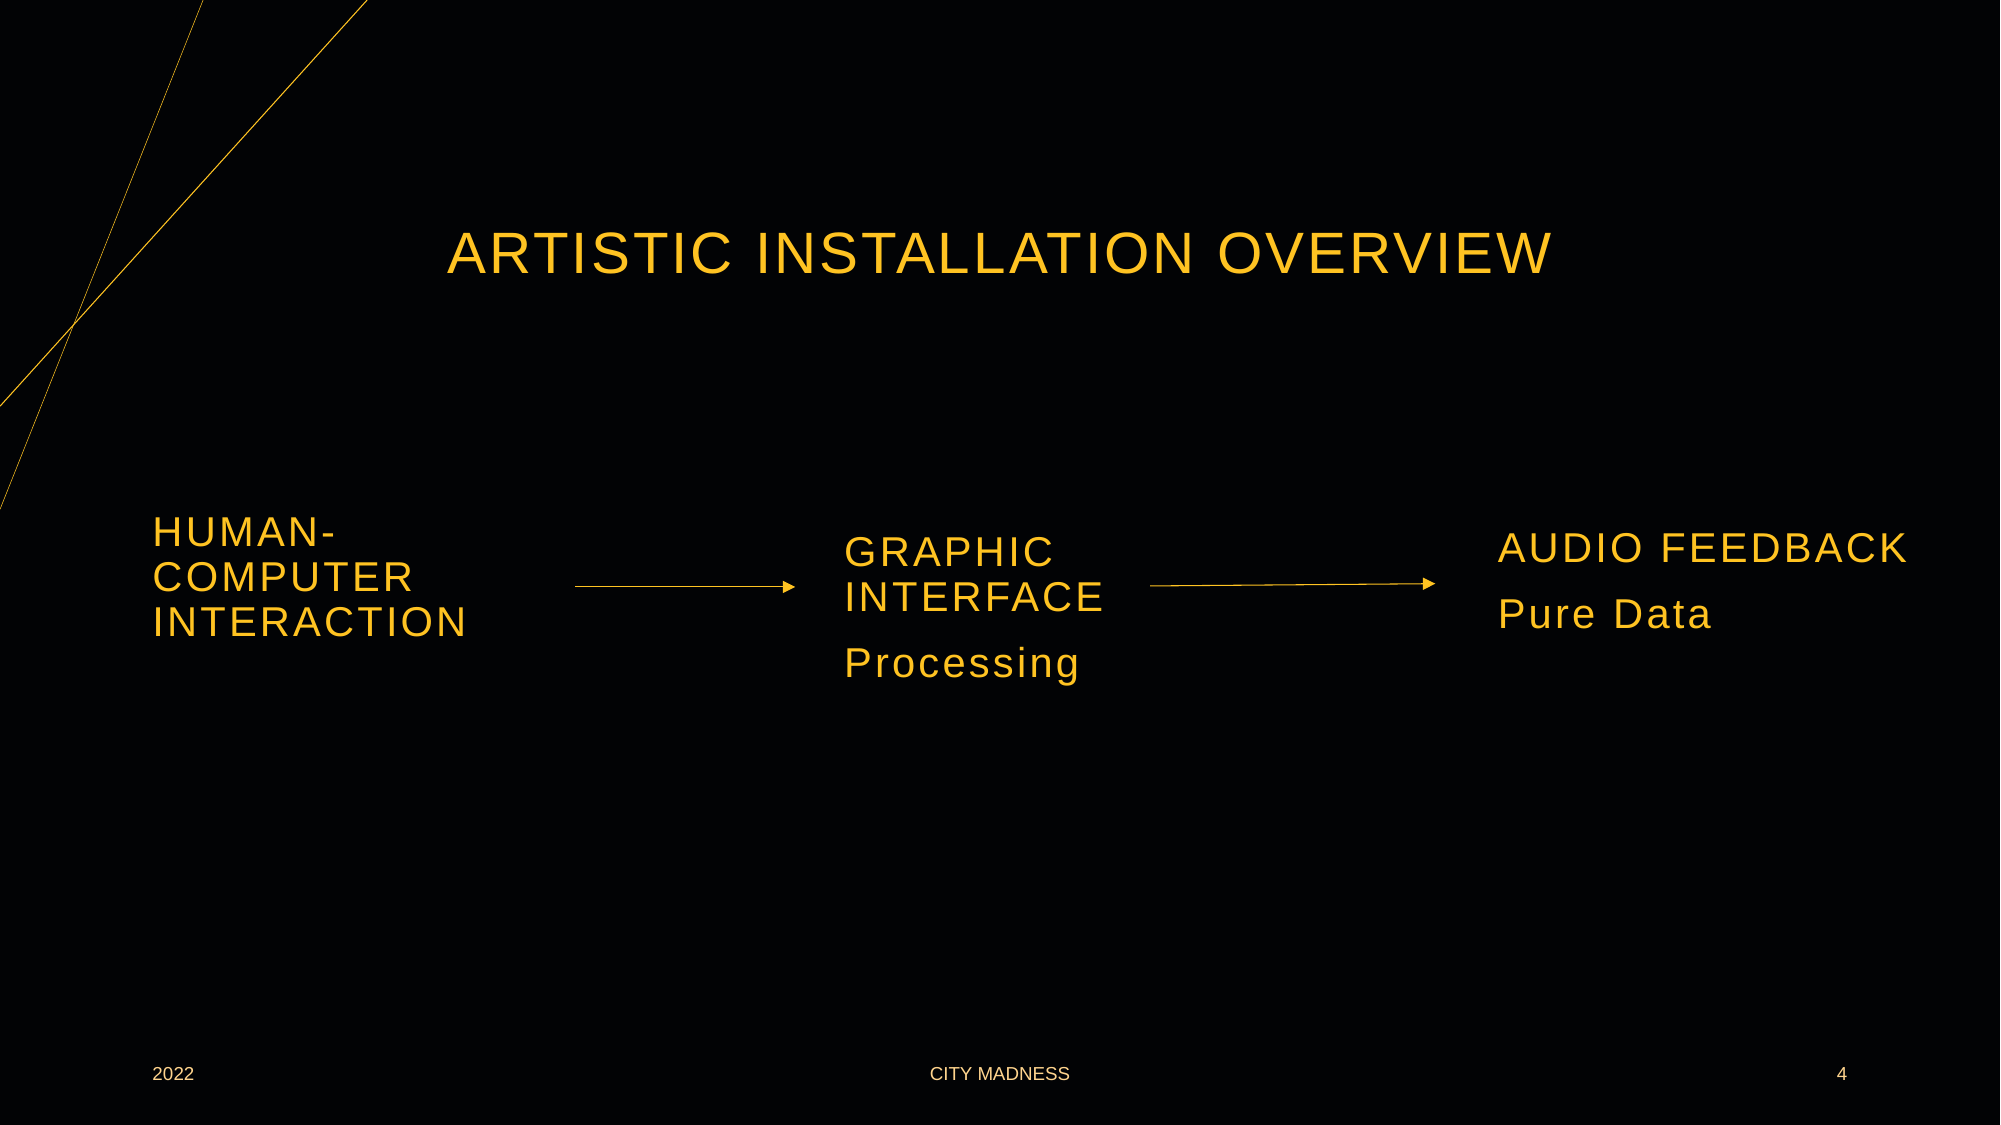

# ARTISTIC INSTALLATION OVERVIEW
HUMAN-COMPUTER INTERACTION
GRAPHIC INTERFACE
Processing
AUDIO FEEDBACK
Pure Data
2022
CITY MADNESS
4